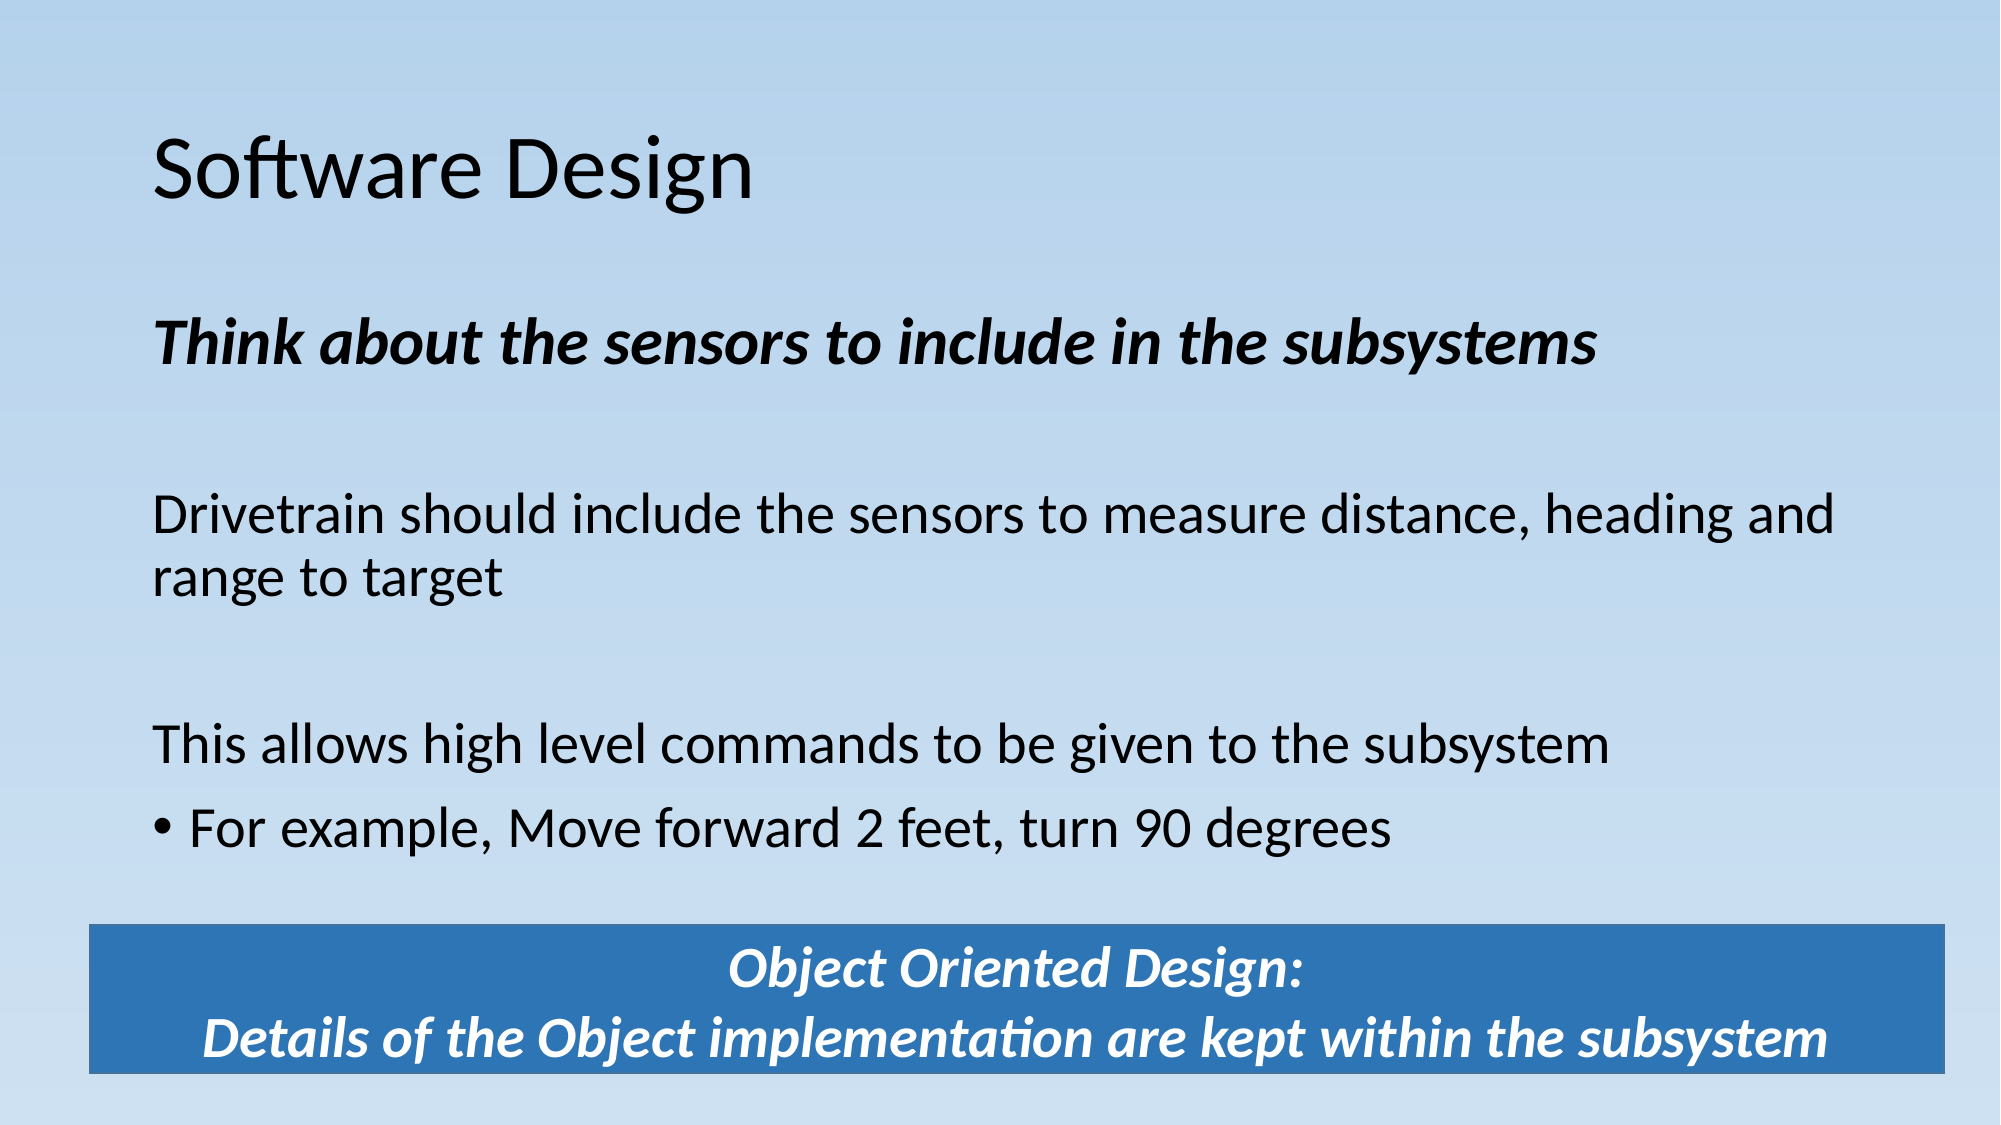

# Software Design
Think about the sensors to include in the subsystems

Drivetrain should include the sensors to measure distance, heading and range to target

This allows high level commands to be given to the subsystem
For example, Move forward 2 feet, turn 90 degrees

Object Oriented Design:
Details of the Object implementation are kept within the subsystem